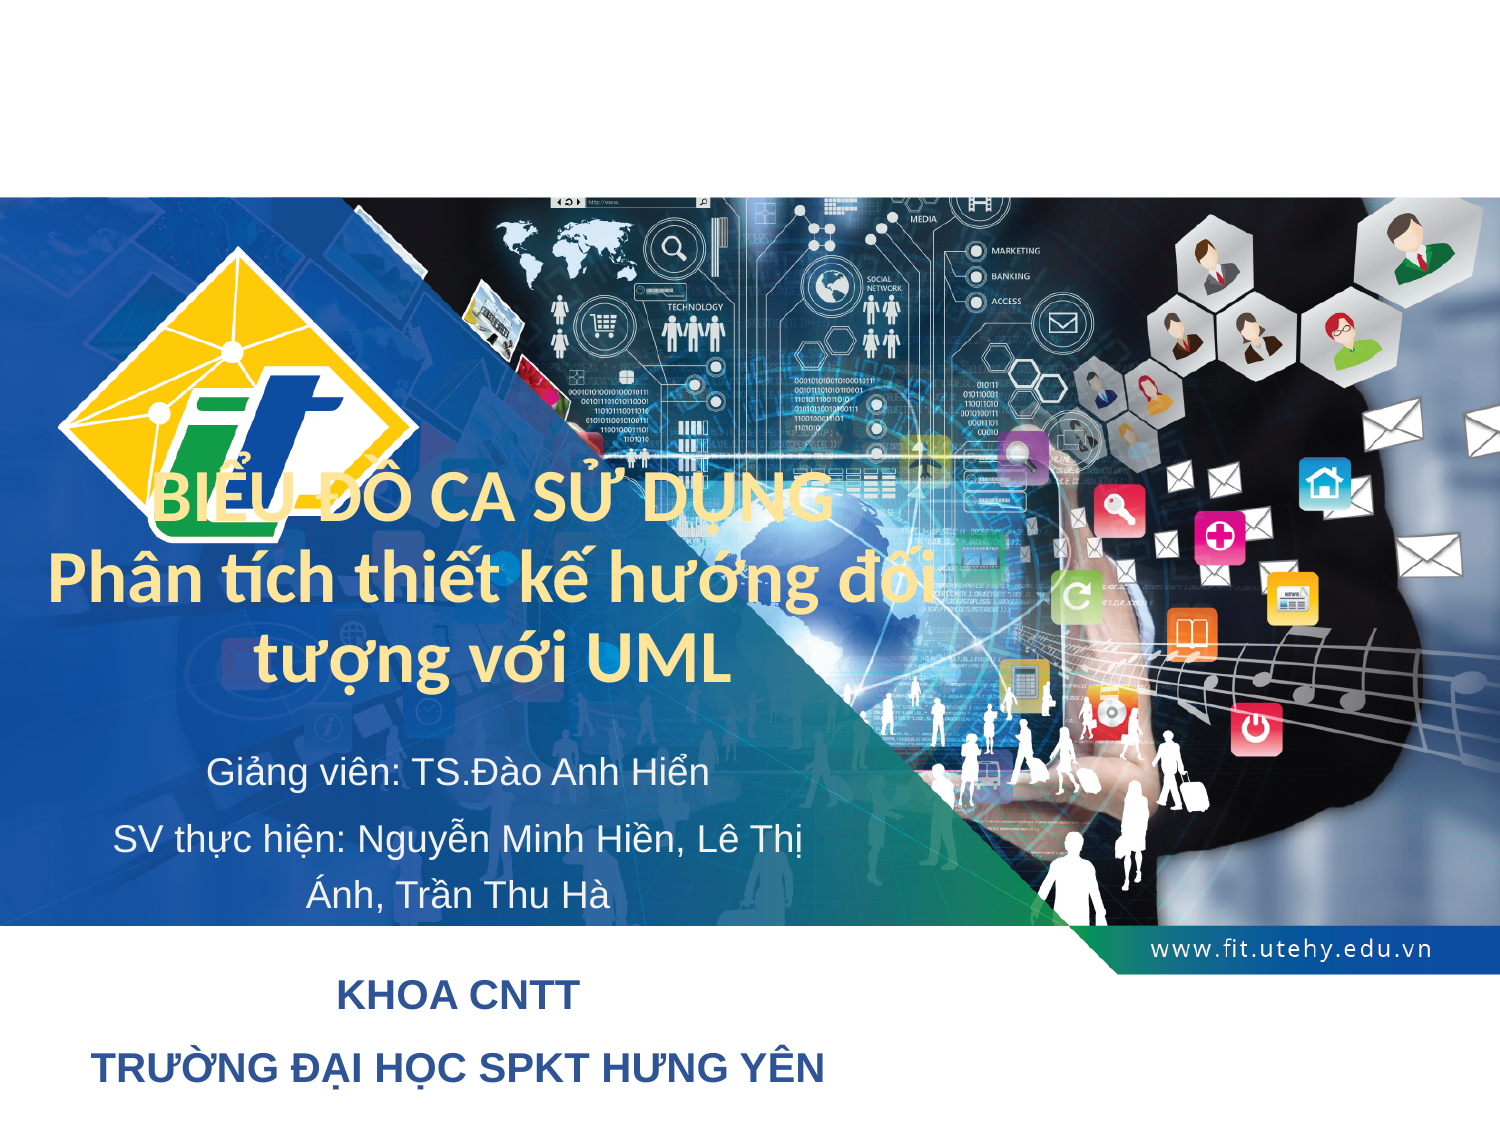

# BIỂU ĐỒ CA SỬ DỤNG Phân tích thiết kế hướng đối tượng với UML
Giảng viên: TS.Đào Anh Hiển
SV thực hiện: Nguyễn Minh Hiền, Lê Thị Ánh, Trần Thu Hà
KHOA CNTT
TRƯỜNG ĐẠI HỌC SPKT HƯNG YÊN